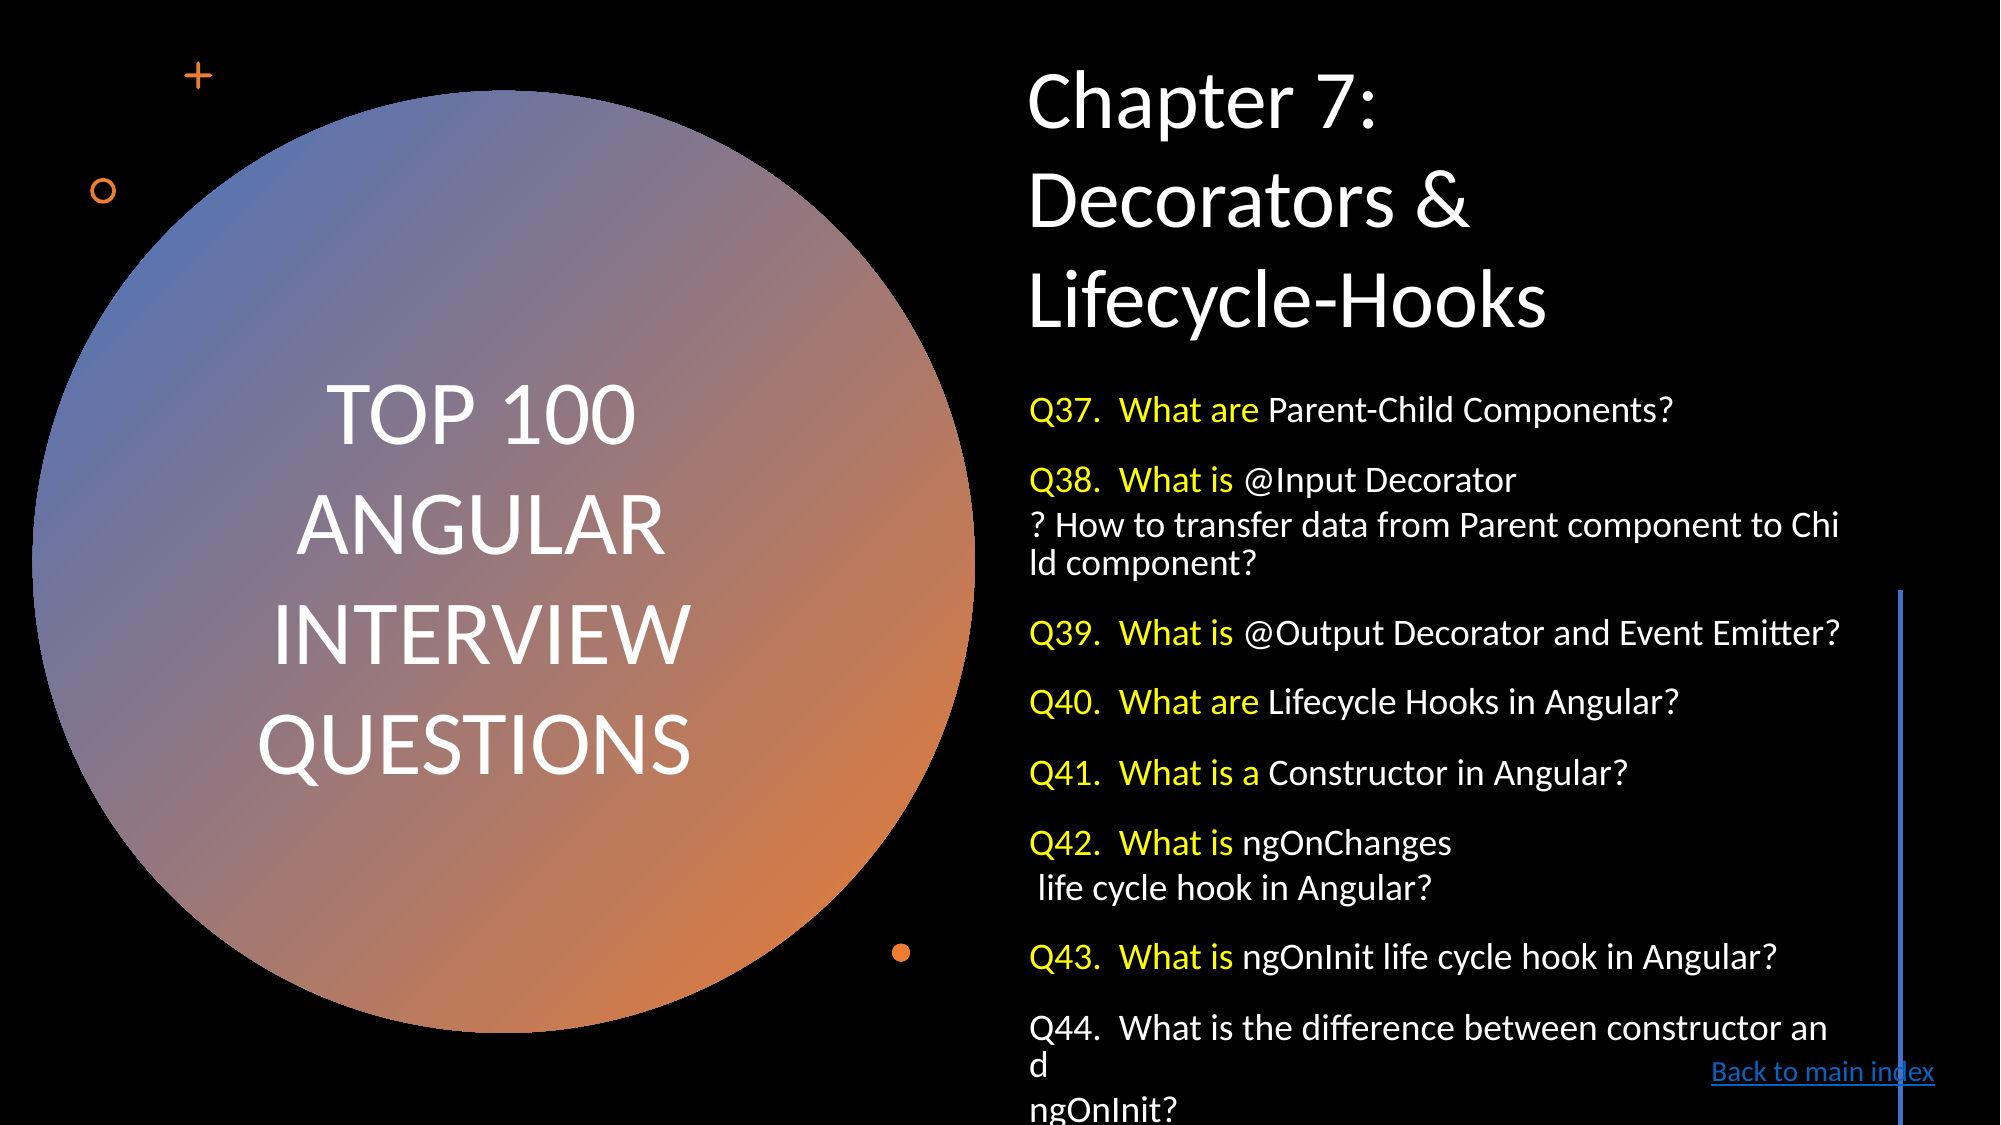

Chapter 7:
Decorators & Lifecycle-Hooks

TOP 100
ANGULAR INTERVIEW QUESTIONS
Q37.  What are Parent-Child Components?
Q38.  What is @Input Decorator? How to transfer data from Parent component to Child component?
Q39.  What is @Output Decorator and Event Emitter?
Q40.  What are Lifecycle Hooks in Angular?
Q41.  What is a Constructor in Angular?
Q42.  What is ngOnChanges life cycle hook in Angular?
Q43.  What is ngOnInit life cycle hook in Angular?
Q44.  What is the difference between constructor and ngOnInit?

Back to main index